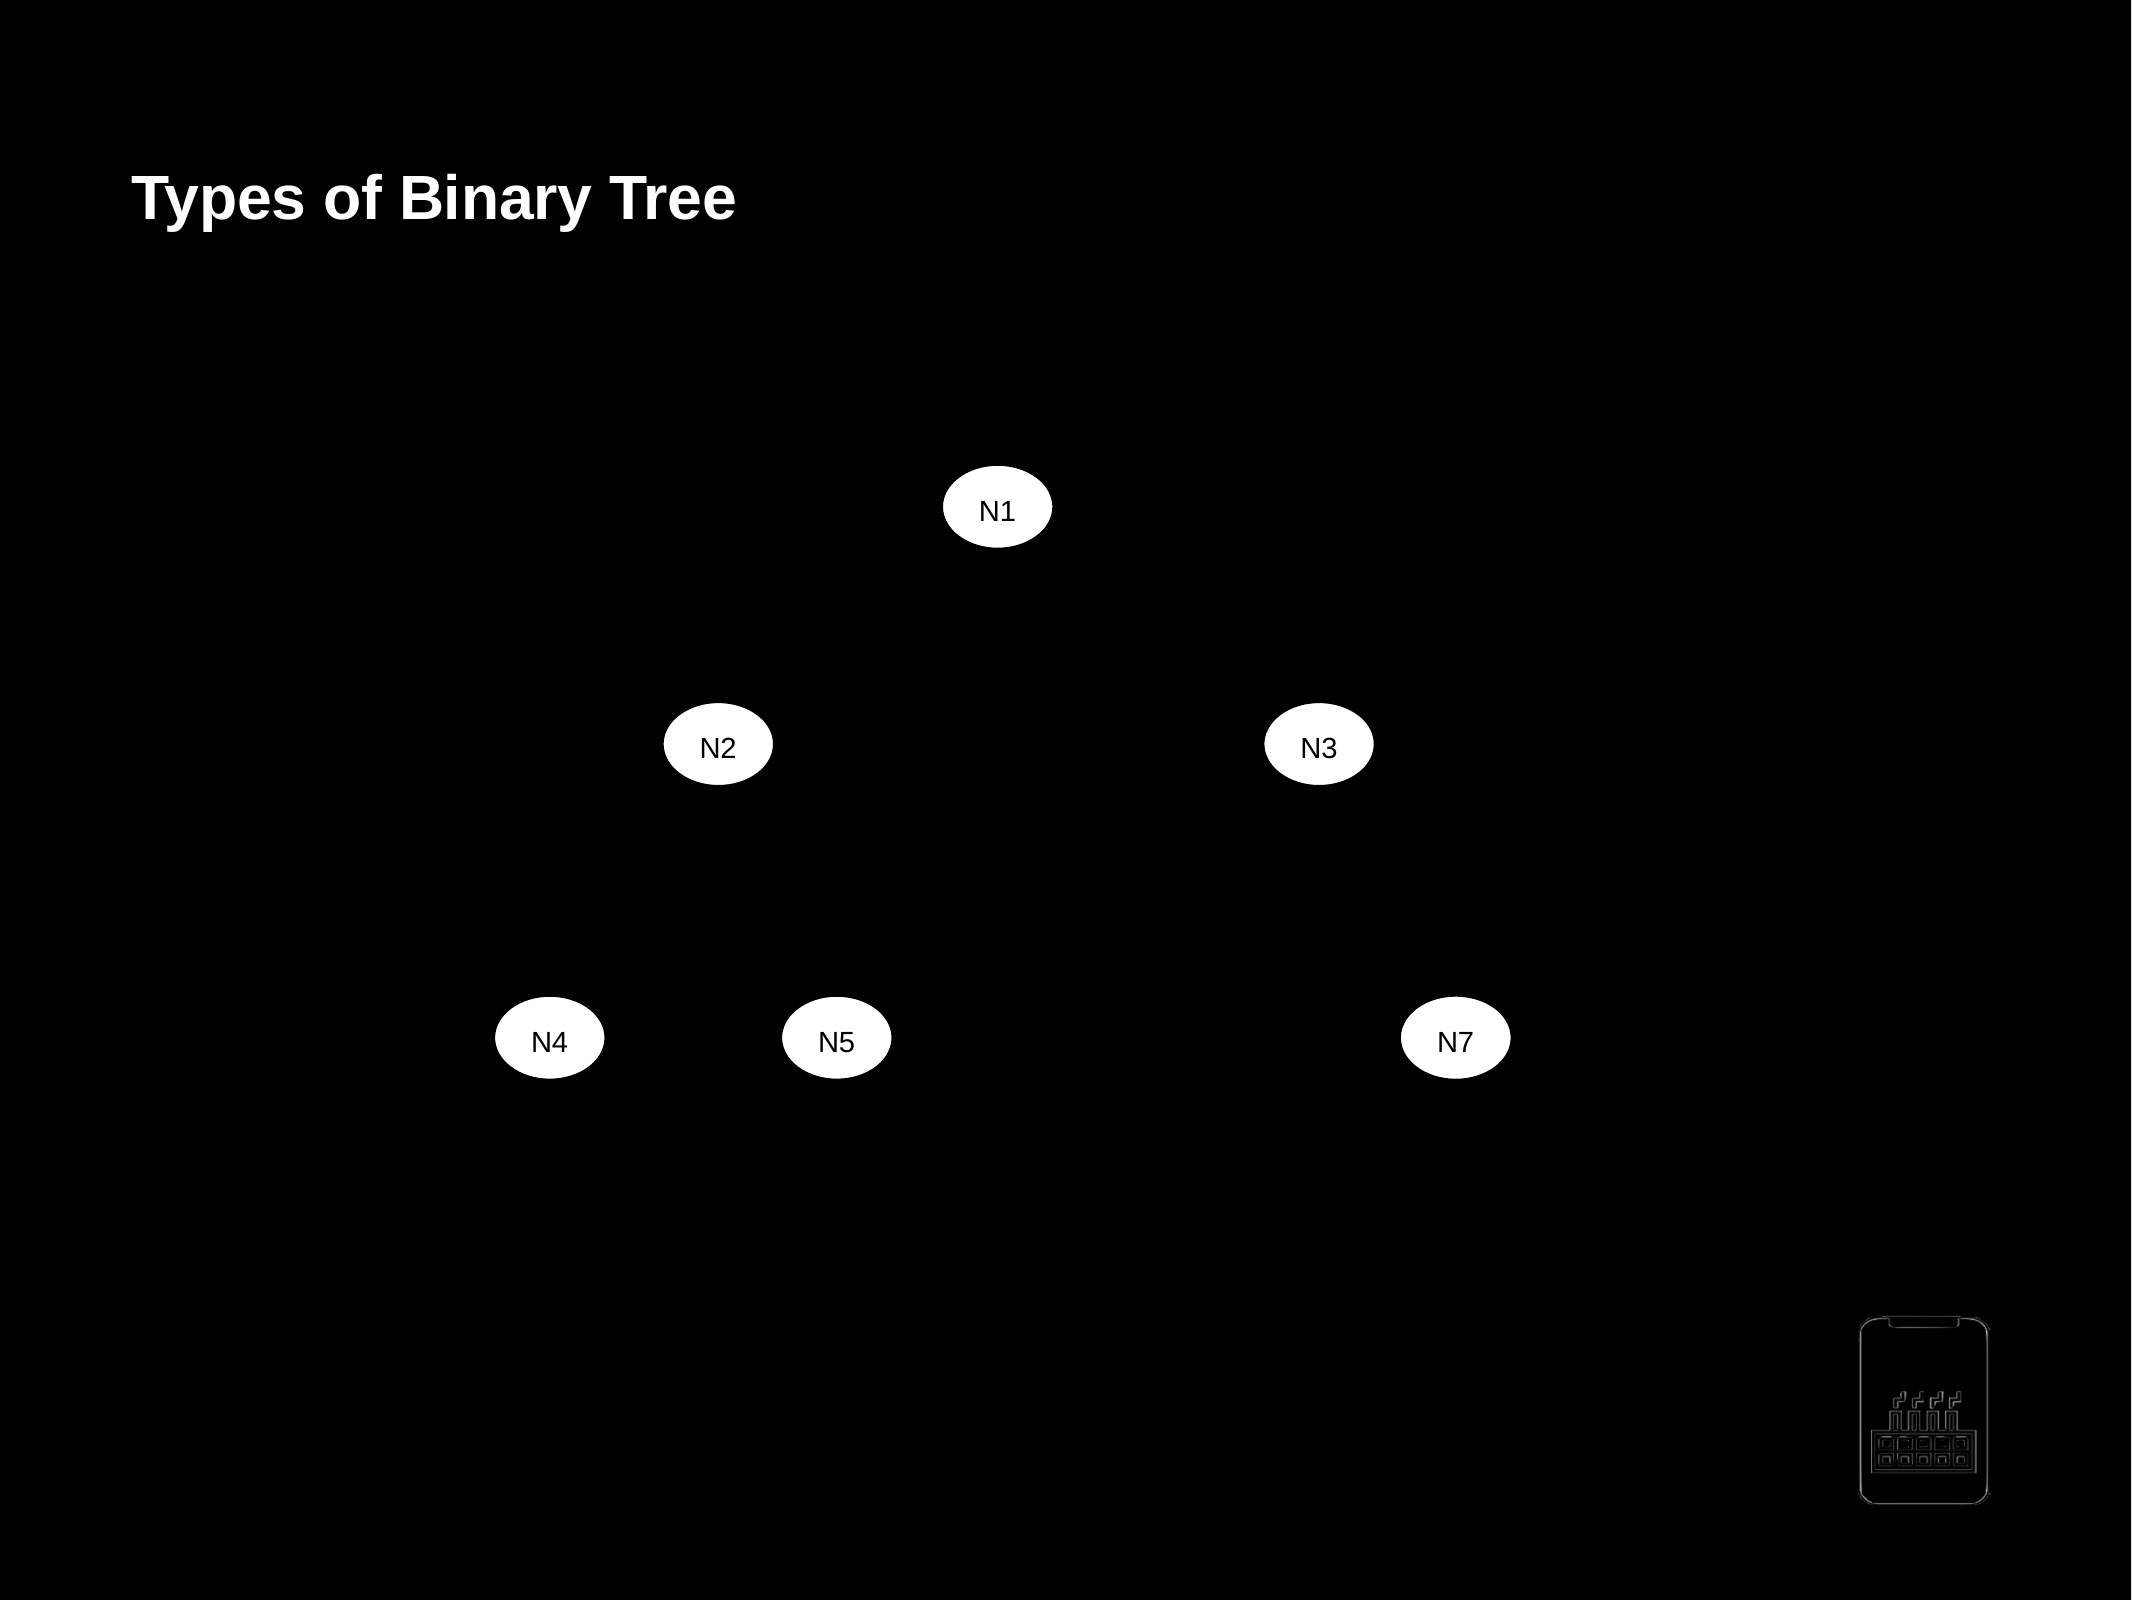

Types of Binary Tree
Balanced Binary Tree

N1
N2
N3
N7
N4
N5

AppMillers
www.appmillers.com